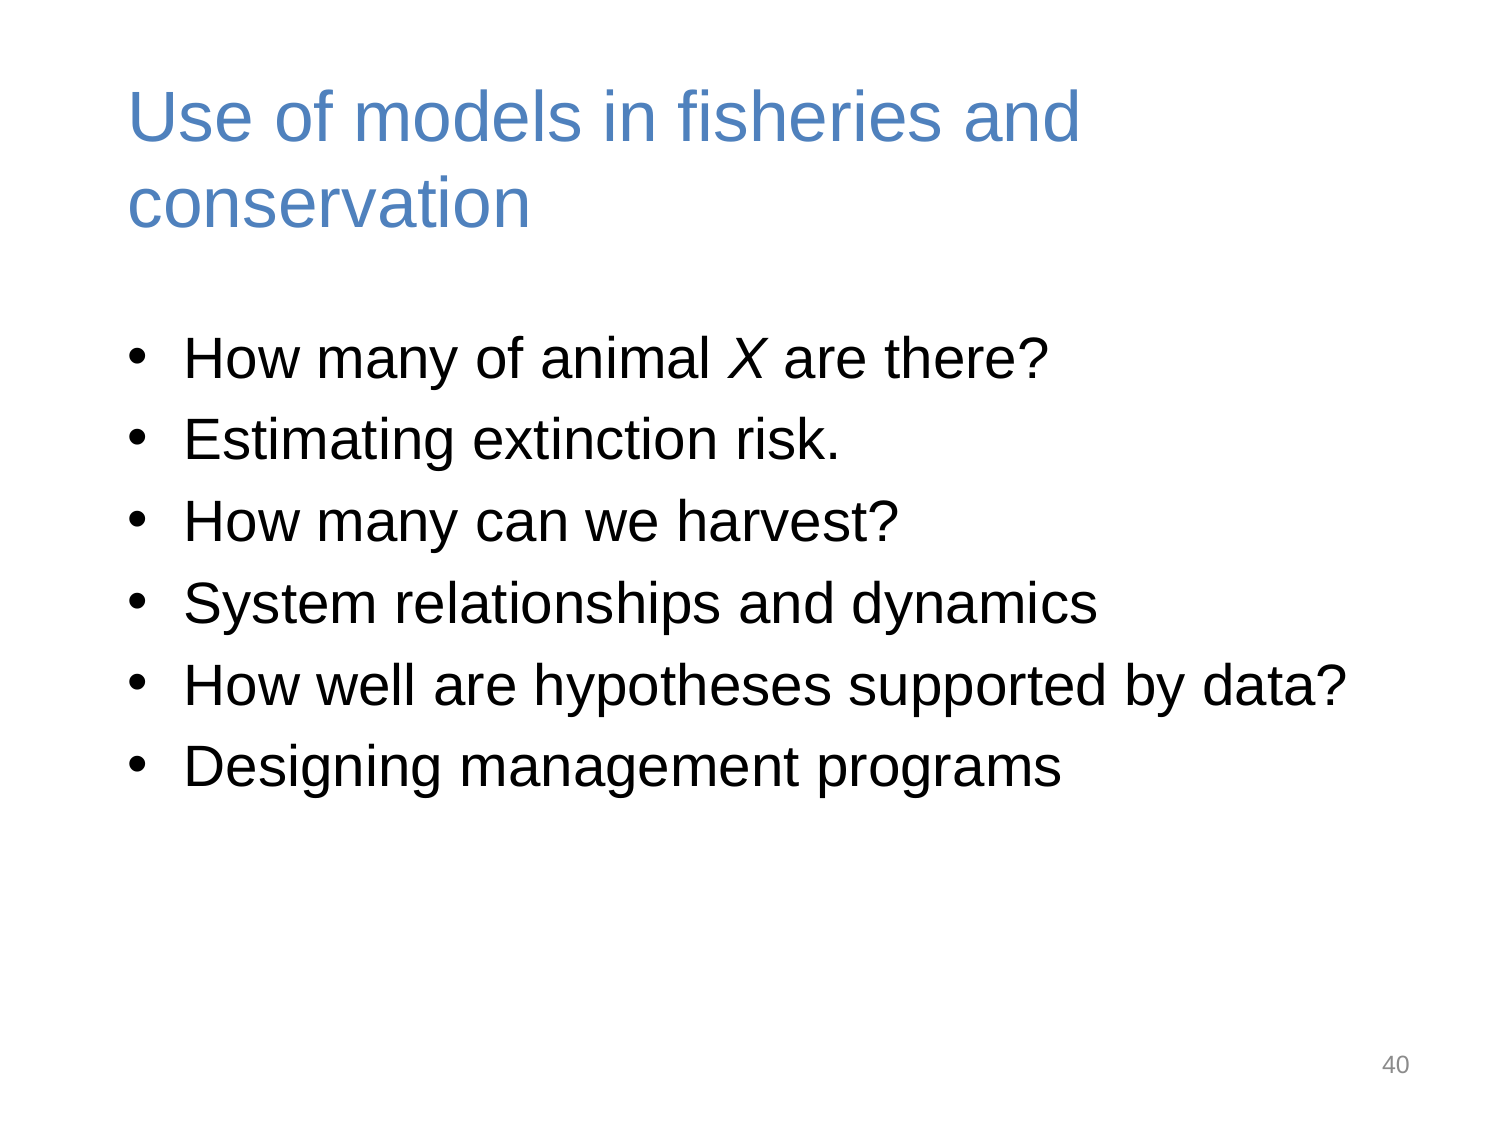

# Use of models in fisheries and conservation
How many of animal X are there?
Estimating extinction risk.
How many can we harvest?
System relationships and dynamics
How well are hypotheses supported by data?
Designing management programs
40